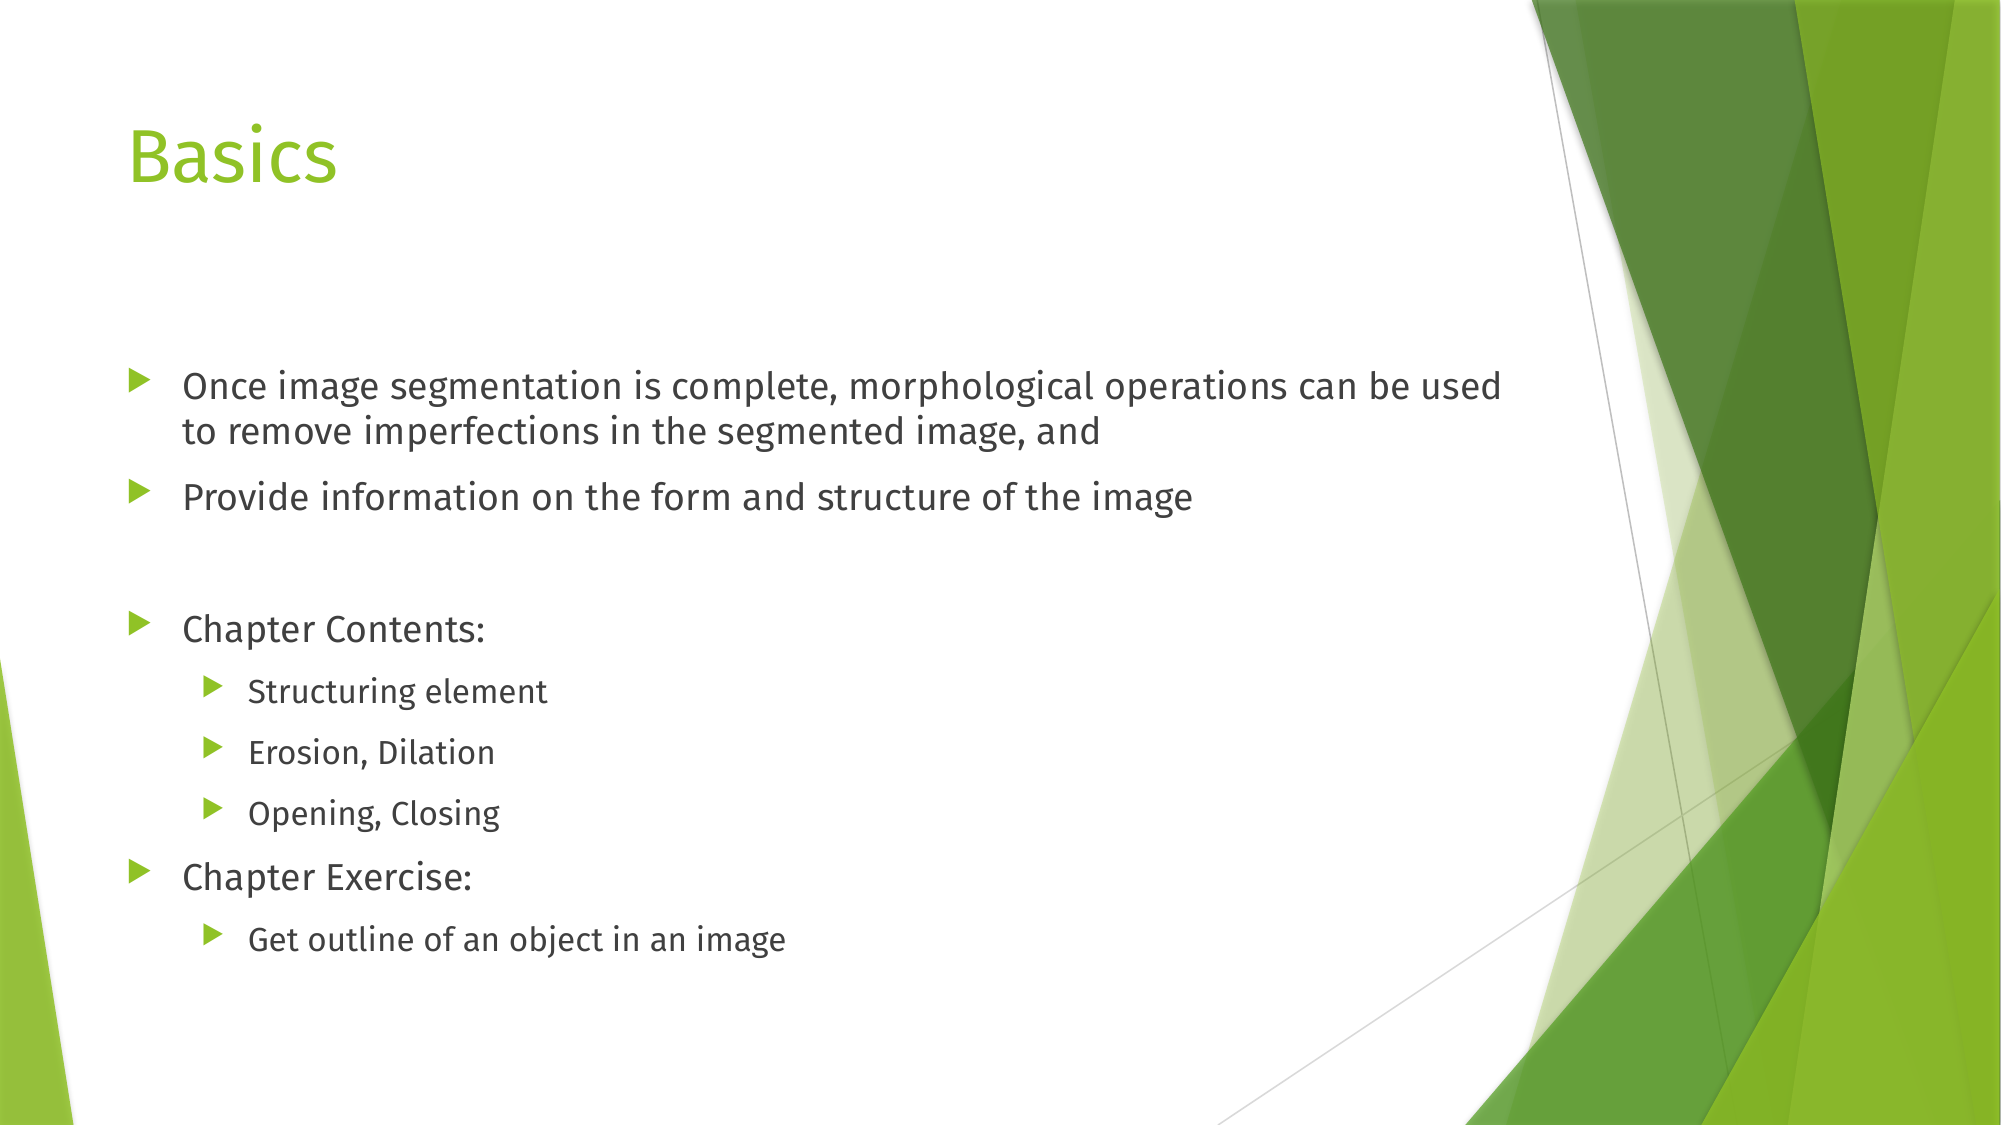

# Basics
Once image segmentation is complete, morphological operations can be used to remove imperfections in the segmented image, and
Provide information on the form and structure of the image

Chapter Contents:
Structuring element
Erosion, Dilation
Opening, Closing
Chapter Exercise:
Get outline of an object in an image